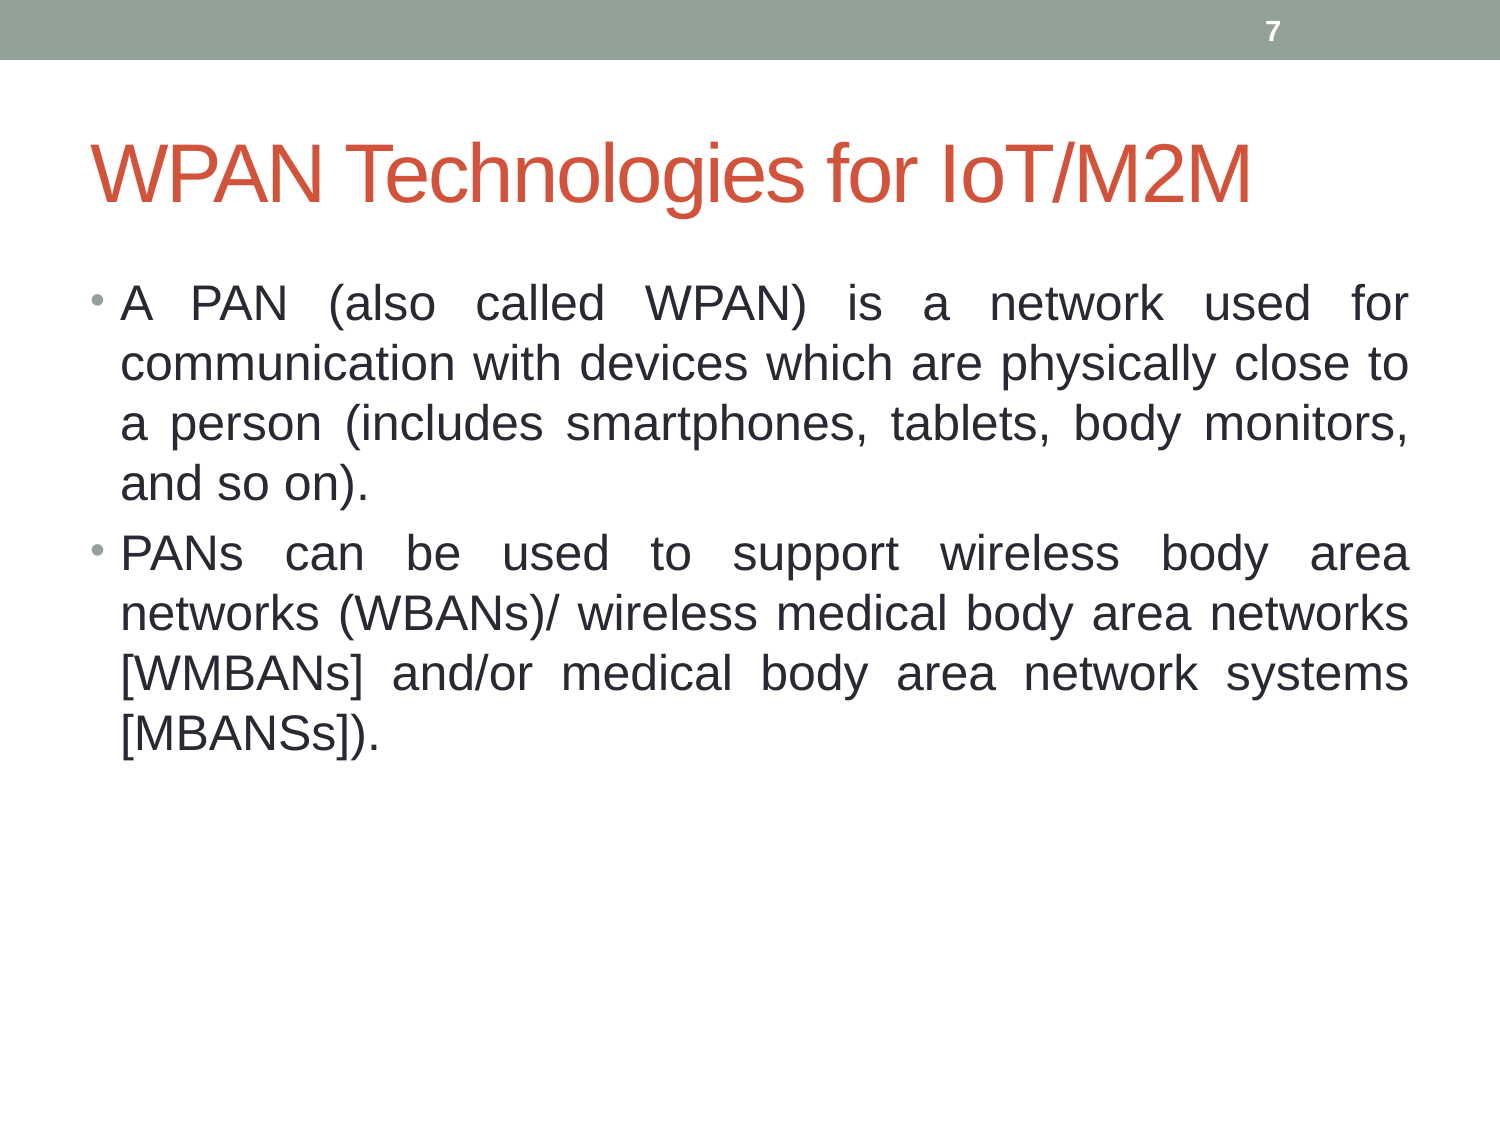

7
# WPAN Technologies for IoT/M2M
A PAN (also called WPAN) is a network used for communication with devices which are physically close to a person (includes smartphones, tablets, body monitors, and so on).
PANs can be used to support wireless body area networks (WBANs)/ wireless medical body area networks [WMBANs] and/or medical body area network systems [MBANSs]).